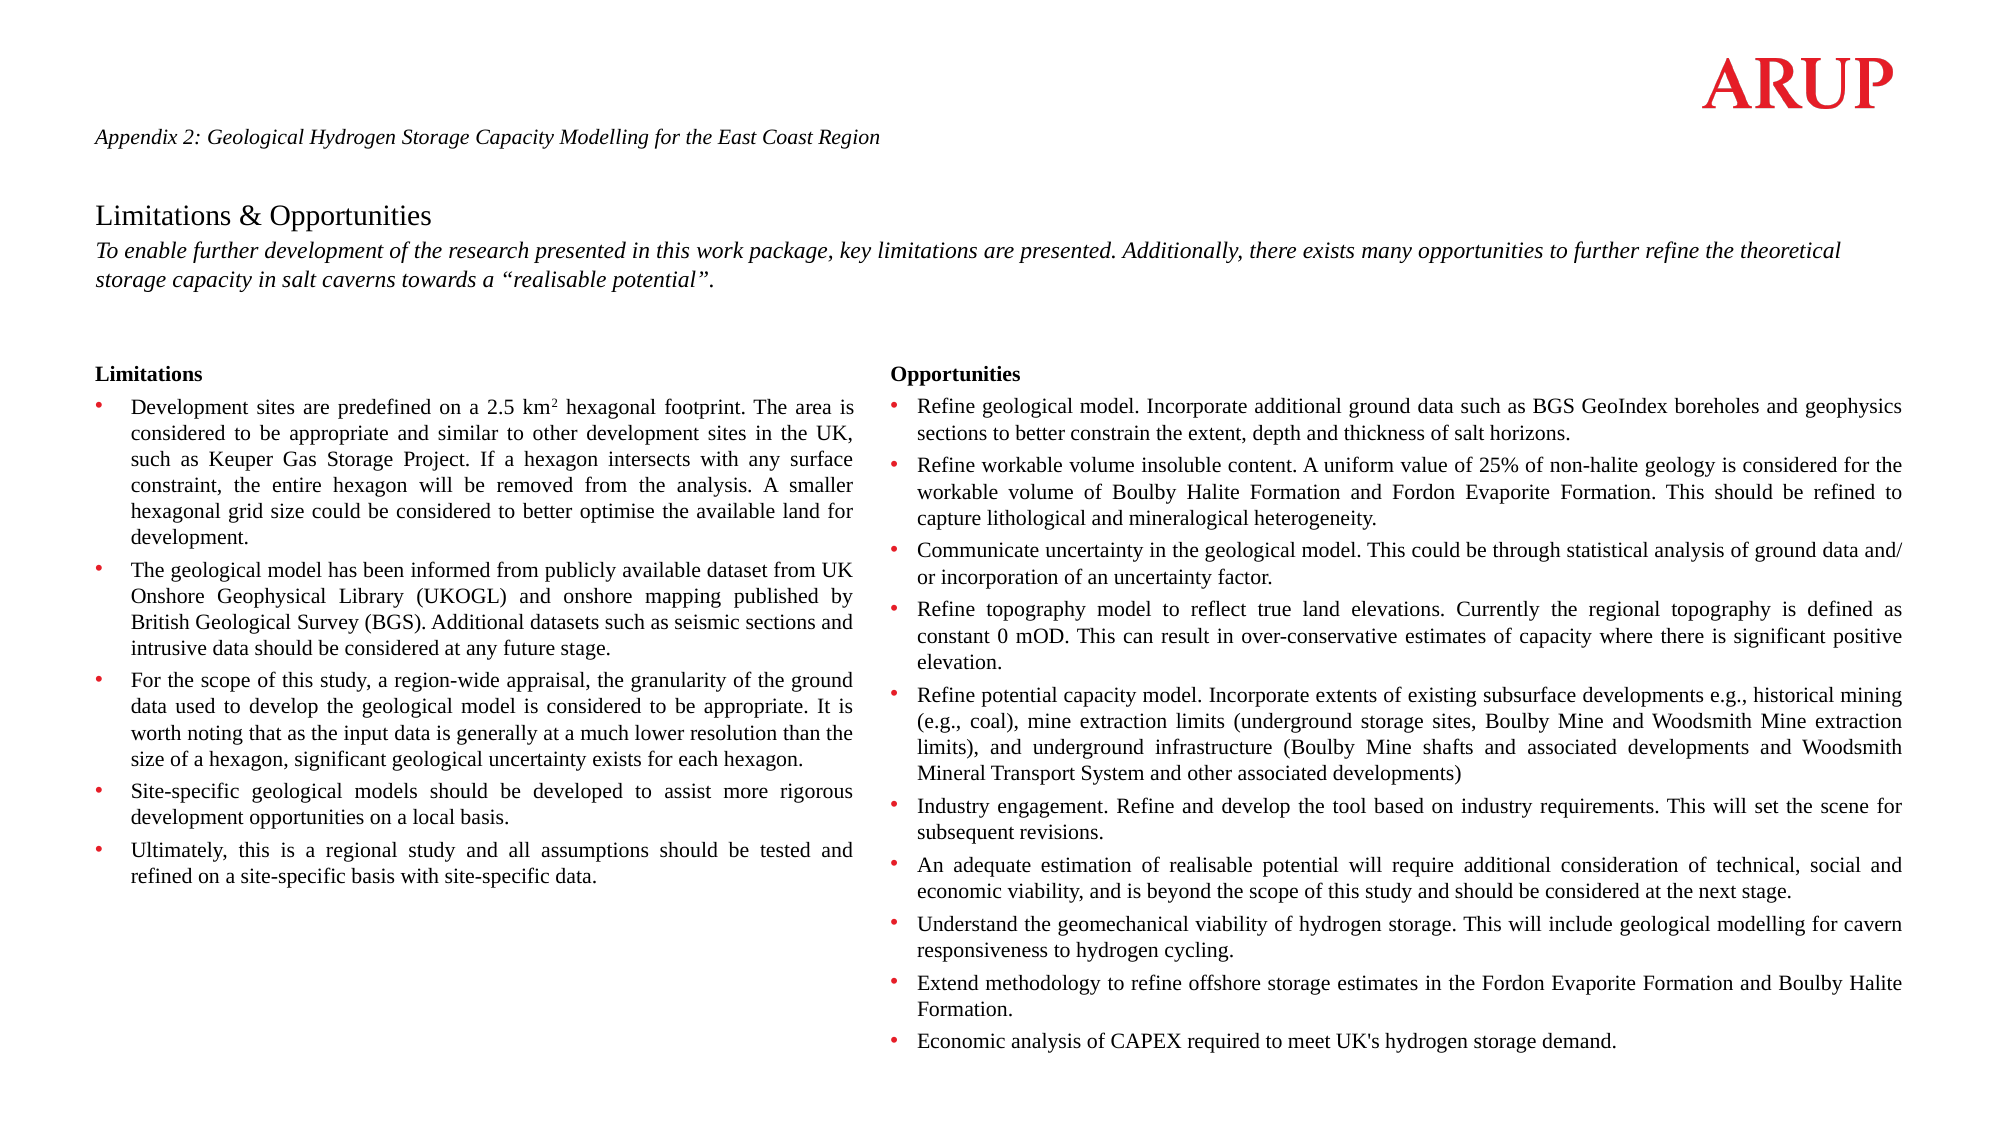

Appendix 2: Geological Hydrogen Storage Capacity Modelling for the East Coast Region
# Limitations & Opportunities
To enable further development of the research presented in this work package, key limitations are presented. Additionally, there exists many opportunities to further refine the theoretical storage capacity in salt caverns towards a “realisable potential”.
Opportunities
Refine geological model. Incorporate additional ground data such as BGS GeoIndex boreholes and geophysics sections to better constrain the extent, depth and thickness of salt horizons.
Refine workable volume insoluble content. A uniform value of 25% of non-halite geology is considered for the workable volume of Boulby Halite Formation and Fordon Evaporite Formation. This should be refined to capture lithological and mineralogical heterogeneity.
Communicate uncertainty in the geological model. This could be through statistical analysis of ground data and/ or incorporation of an uncertainty factor.
Refine topography model to reflect true land elevations. Currently the regional topography is defined as constant 0 mOD. This can result in over-conservative estimates of capacity where there is significant positive elevation.
Refine potential capacity model. Incorporate extents of existing subsurface developments e.g., historical mining (e.g., coal), mine extraction limits (underground storage sites, Boulby Mine and Woodsmith Mine extraction limits), and underground infrastructure (Boulby Mine shafts and associated developments and Woodsmith Mineral Transport System and other associated developments)
Industry engagement. Refine and develop the tool based on industry requirements. This will set the scene for subsequent revisions.
An adequate estimation of realisable potential will require additional consideration of technical, social and economic viability, and is beyond the scope of this study and should be considered at the next stage.
Understand the geomechanical viability of hydrogen storage. This will include geological modelling for cavern responsiveness to hydrogen cycling.
Extend methodology to refine offshore storage estimates in the Fordon Evaporite Formation and Boulby Halite Formation.
Economic analysis of CAPEX required to meet UK's hydrogen storage demand.

Limitations
Development sites are predefined on a 2.5 km2 hexagonal footprint. The area is considered to be appropriate and similar to other development sites in the UK, such as Keuper Gas Storage Project. If a hexagon intersects with any surface constraint, the entire hexagon will be removed from the analysis. A smaller hexagonal grid size could be considered to better optimise the available land for development.
The geological model has been informed from publicly available dataset from UK Onshore Geophysical Library (UKOGL) and onshore mapping published by British Geological Survey (BGS). Additional datasets such as seismic sections and intrusive data should be considered at any future stage.
For the scope of this study, a region-wide appraisal, the granularity of the ground data used to develop the geological model is considered to be appropriate. It is worth noting that as the input data is generally at a much lower resolution than the size of a hexagon, significant geological uncertainty exists for each hexagon.
Site-specific geological models should be developed to assist more rigorous development opportunities on a local basis.
Ultimately, this is a regional study and all assumptions should be tested and refined on a site-specific basis with site-specific data.